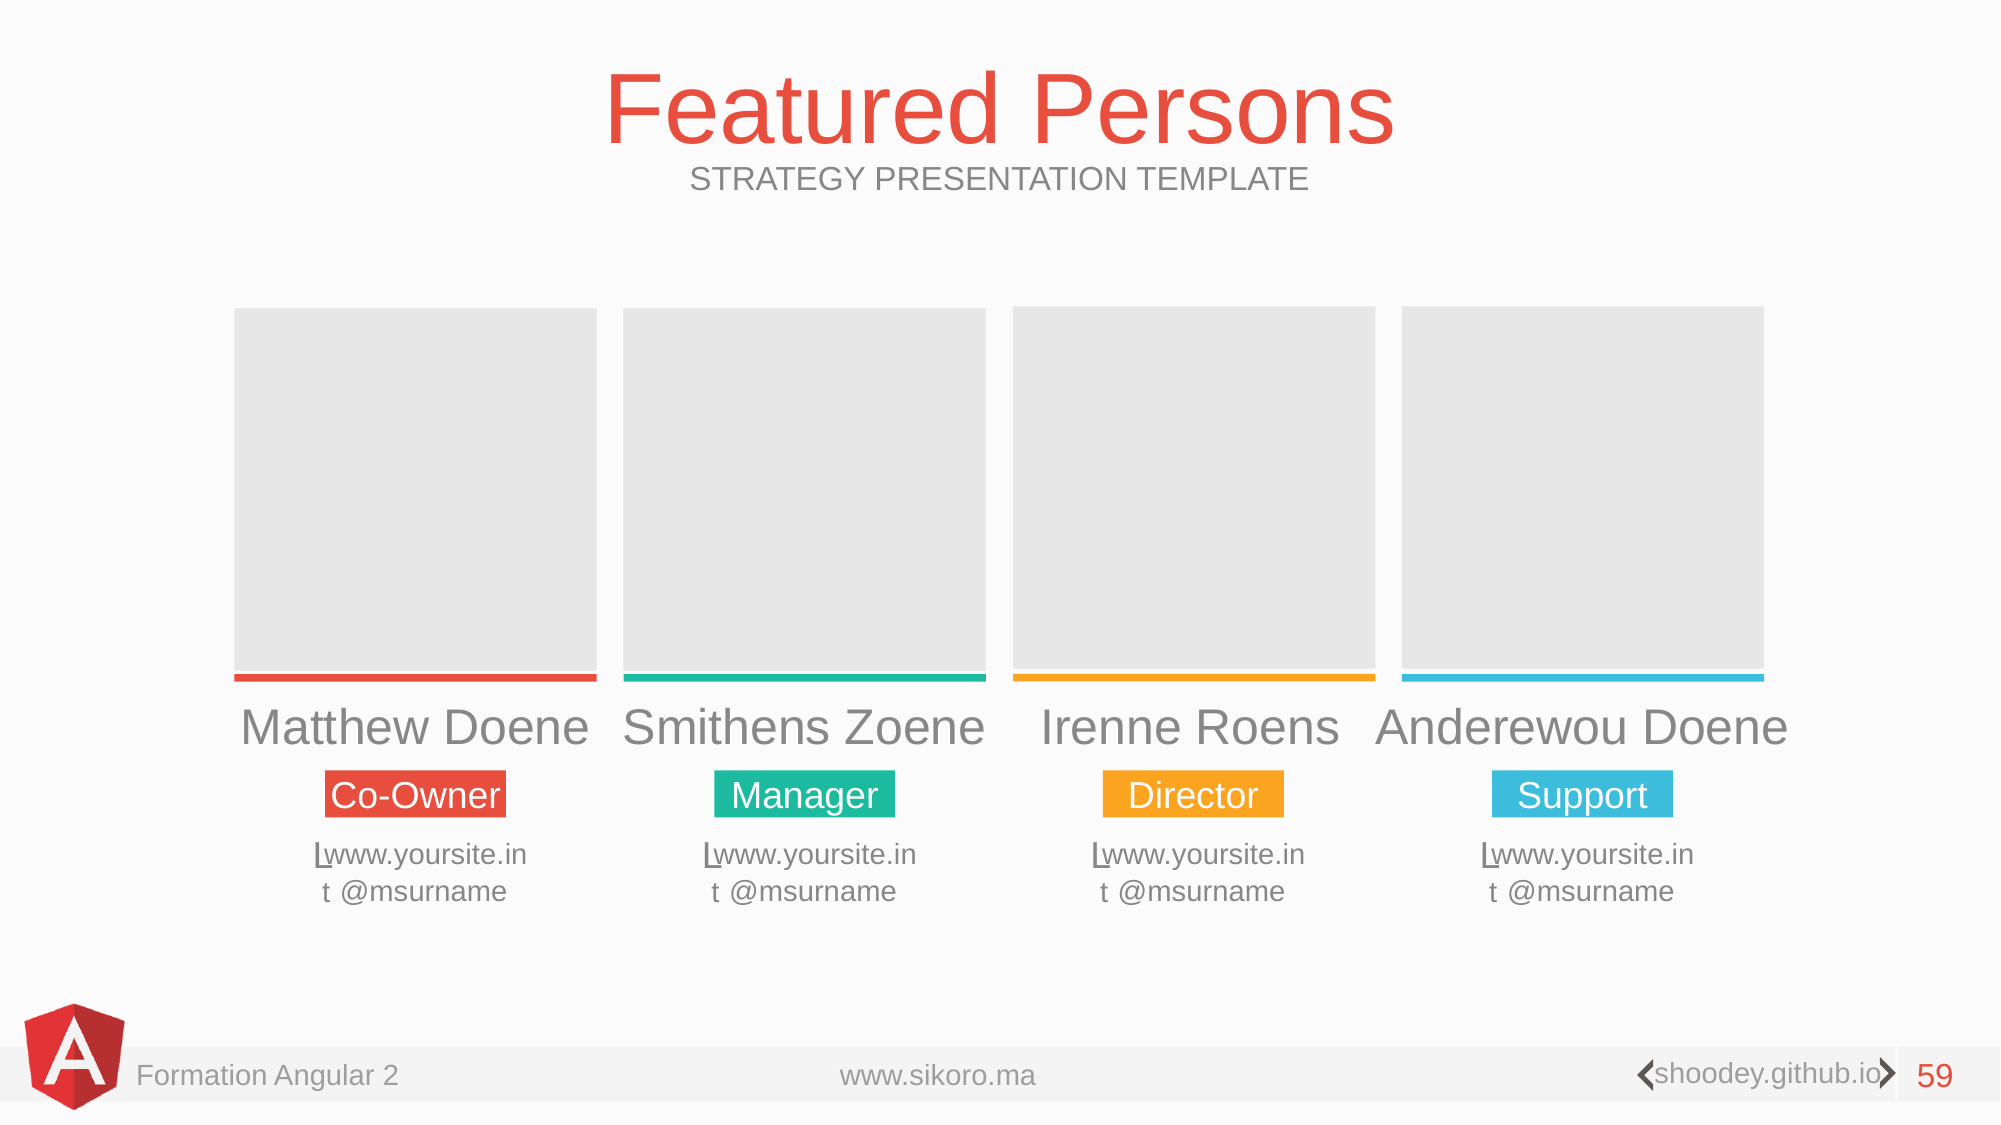

# Featured Persons
STRATEGY PRESENTATION TEMPLATE

Matthew Doene
Smithens Zoene
Irenne Roens
Anderewou Doene
Co-Owner
Manager
Director
Support

L
L
L
L
www.yoursite.in
www.yoursite.in
www.yoursite.in
www.yoursite.in
@msurname
@msurname
@msurname
@msurname
t
t
t
t
59